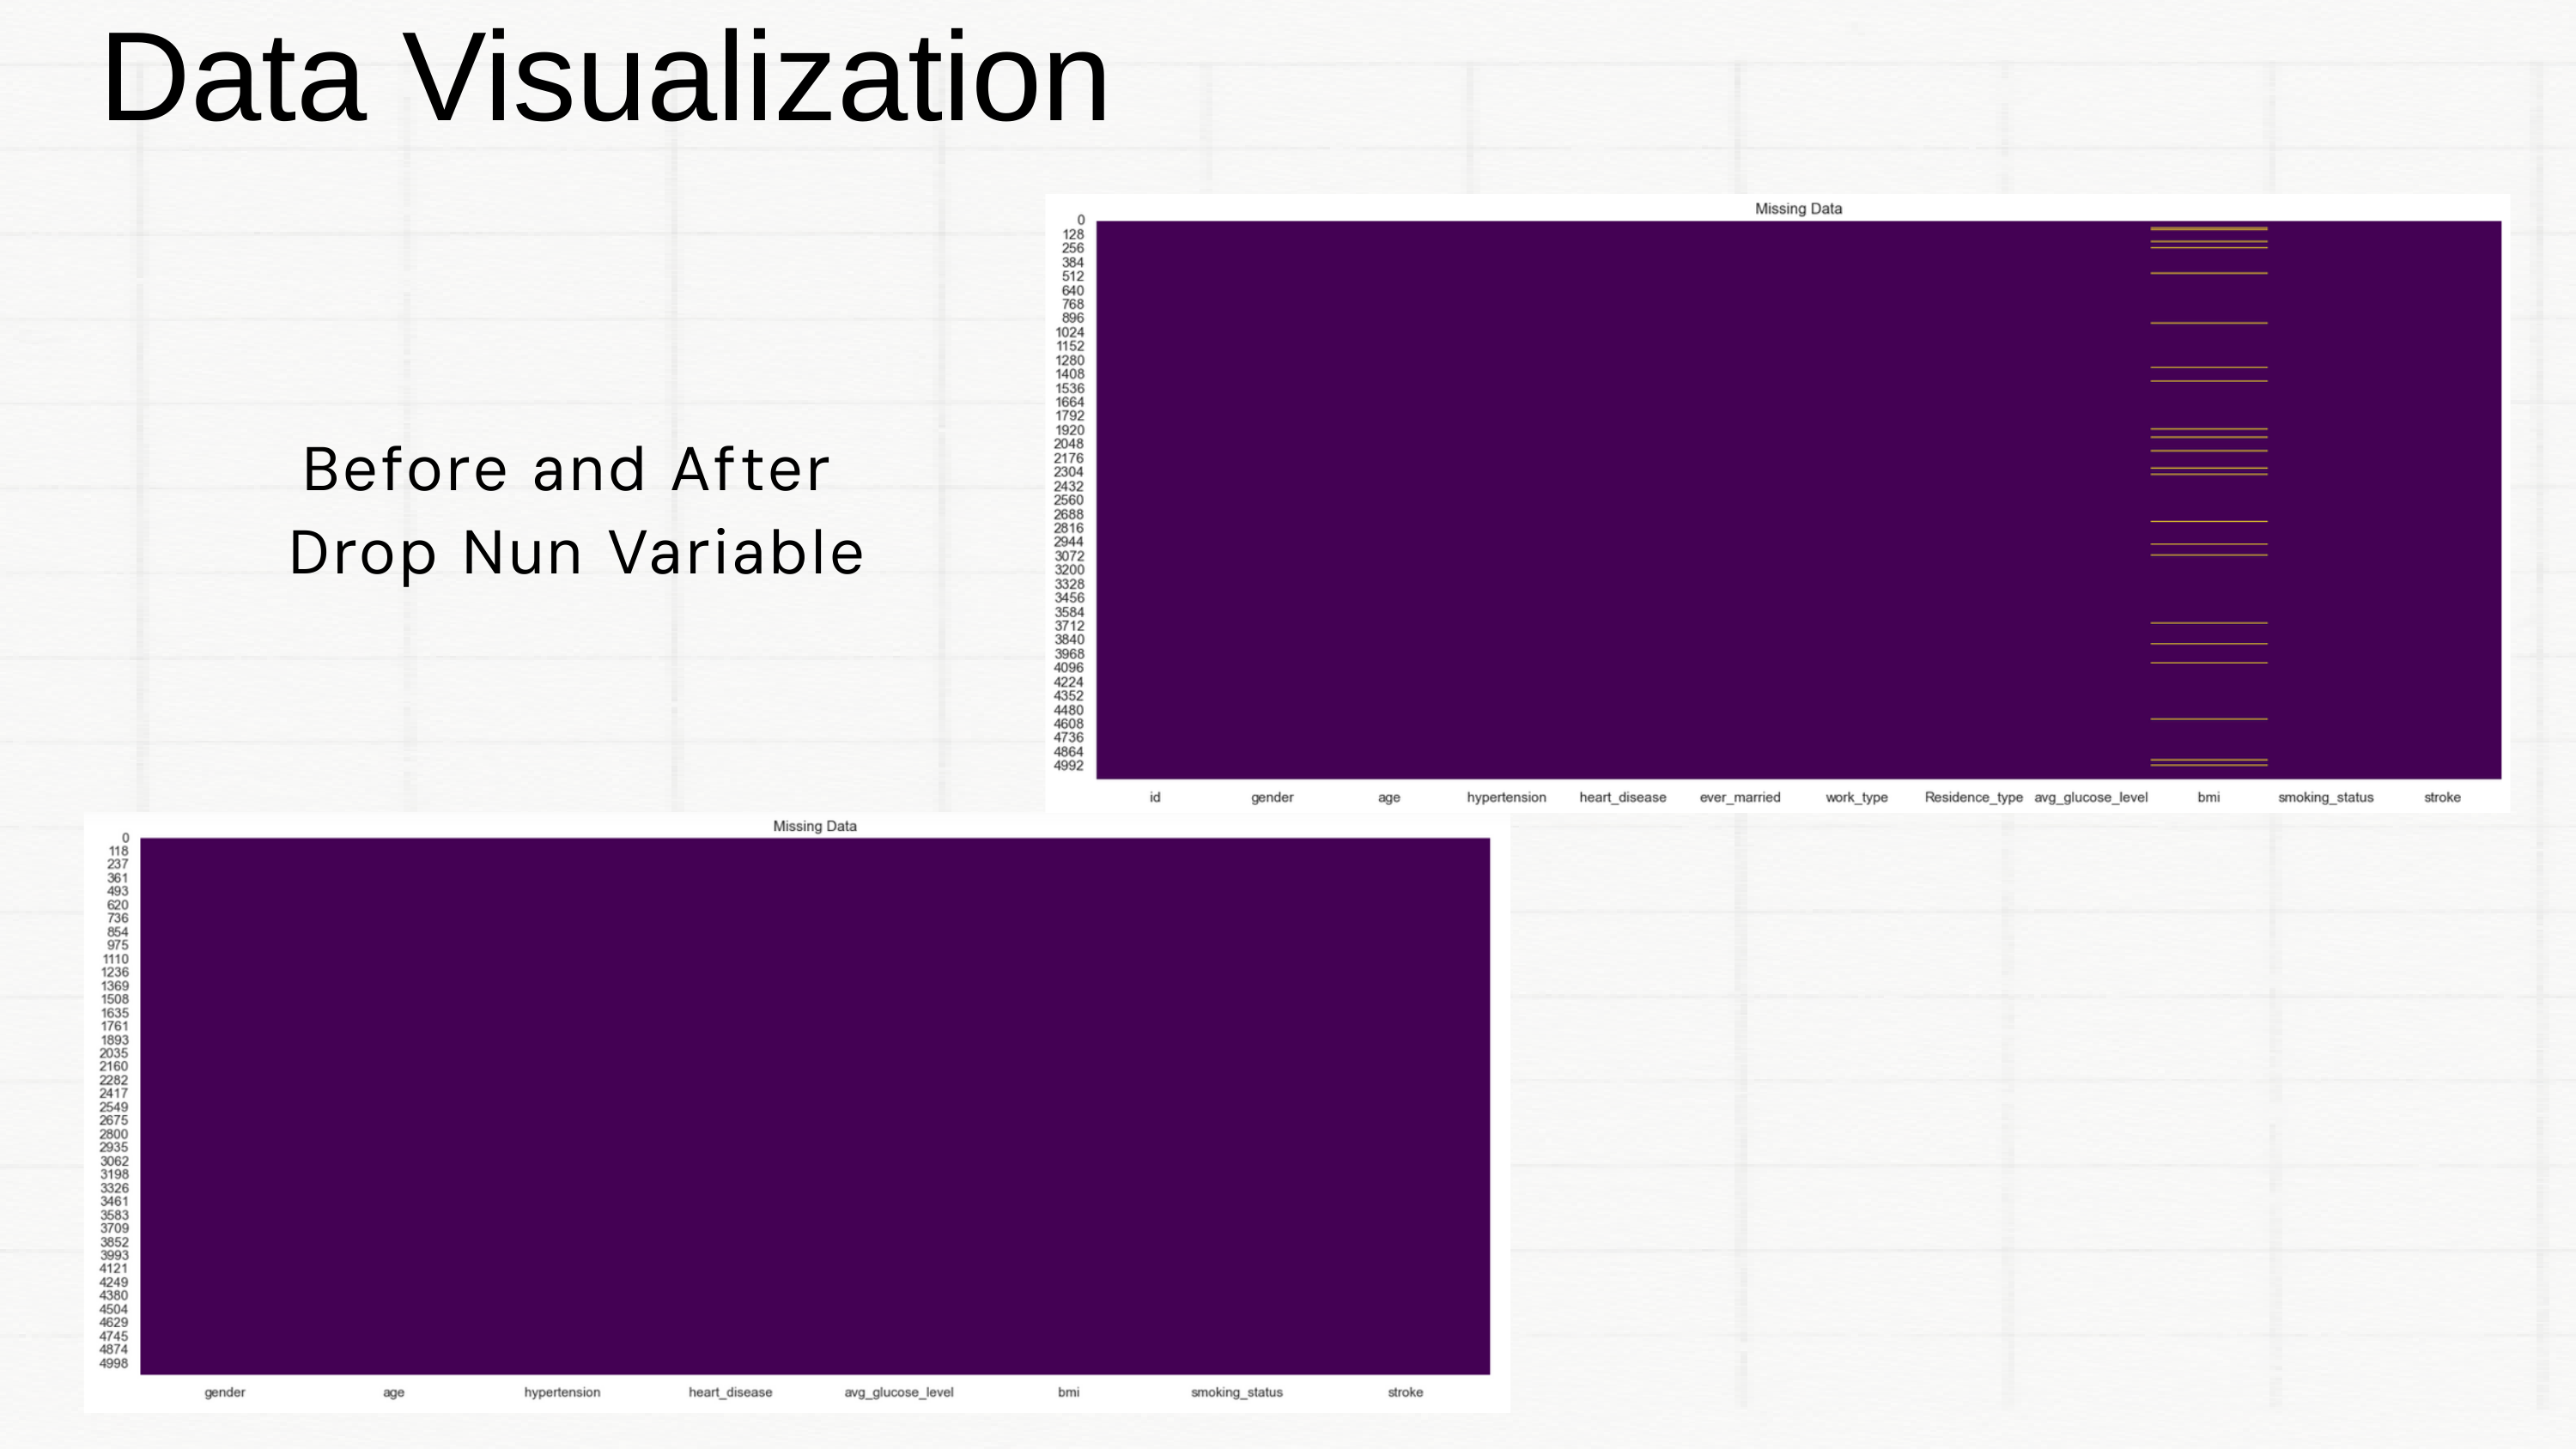

Data Visualization

Before and After
Drop Nun Variable